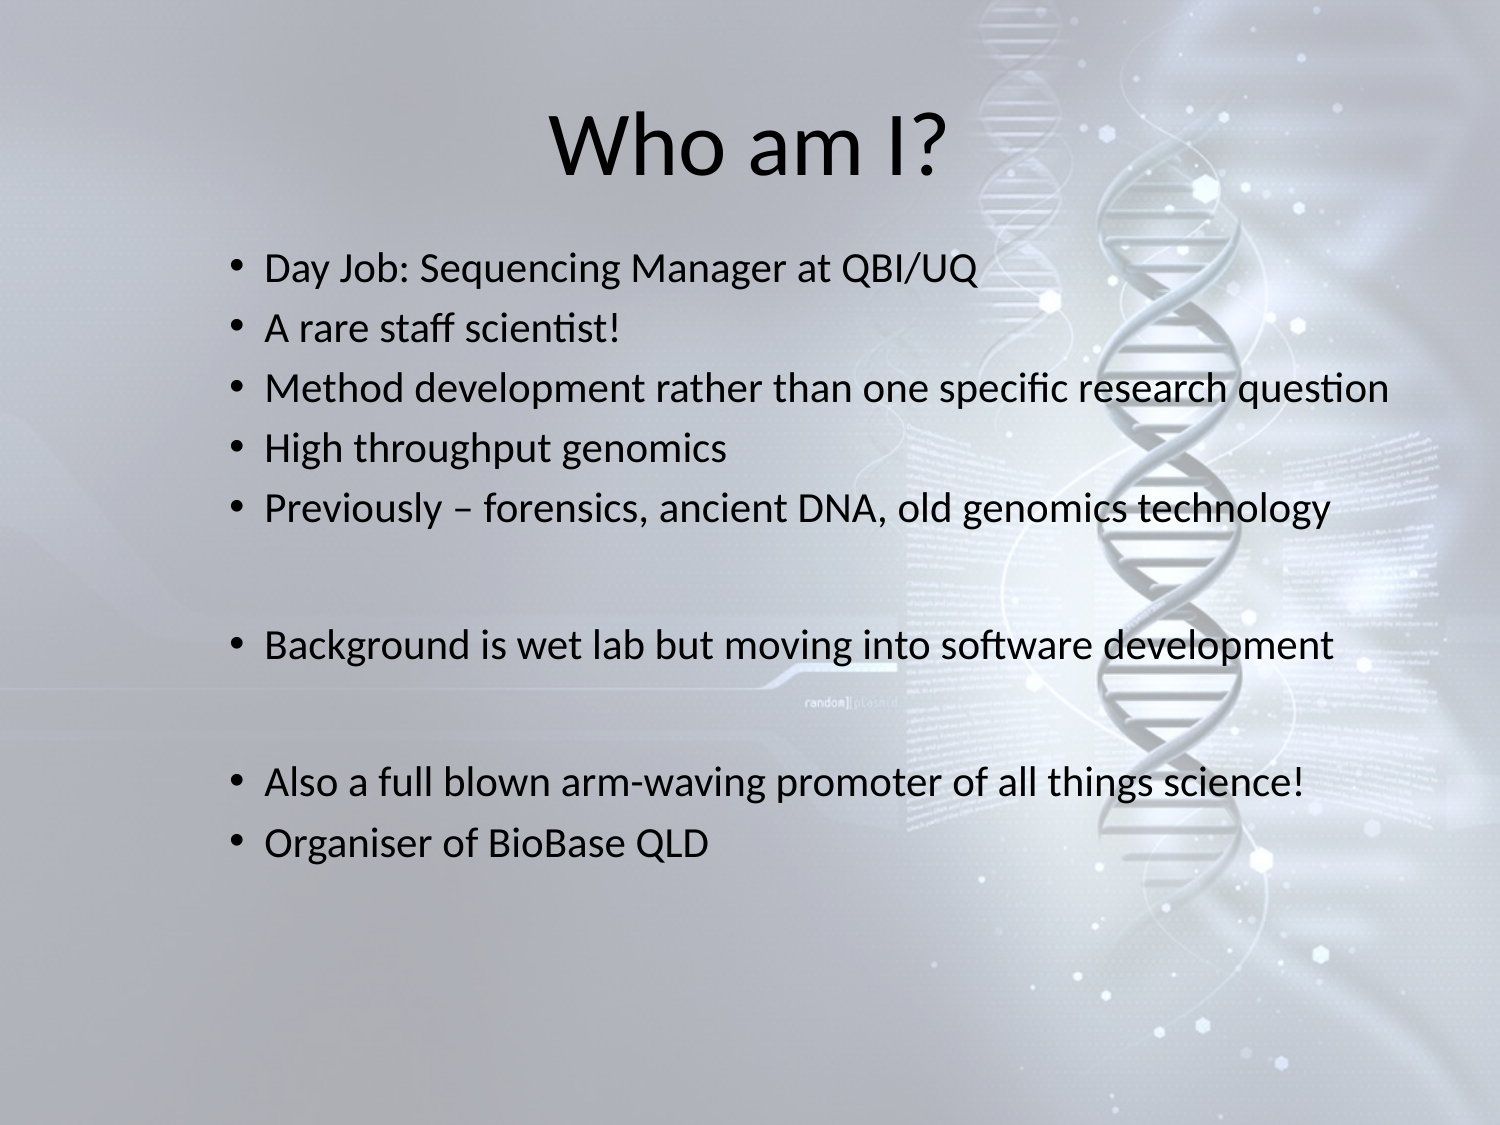

# Who am I?
Day Job: Sequencing Manager at QBI/UQ
A rare staff scientist!
Method development rather than one specific research question
High throughput genomics
Previously – forensics, ancient DNA, old genomics technology

Background is wet lab but moving into software development

Also a full blown arm-waving promoter of all things science!
Organiser of BioBase QLD